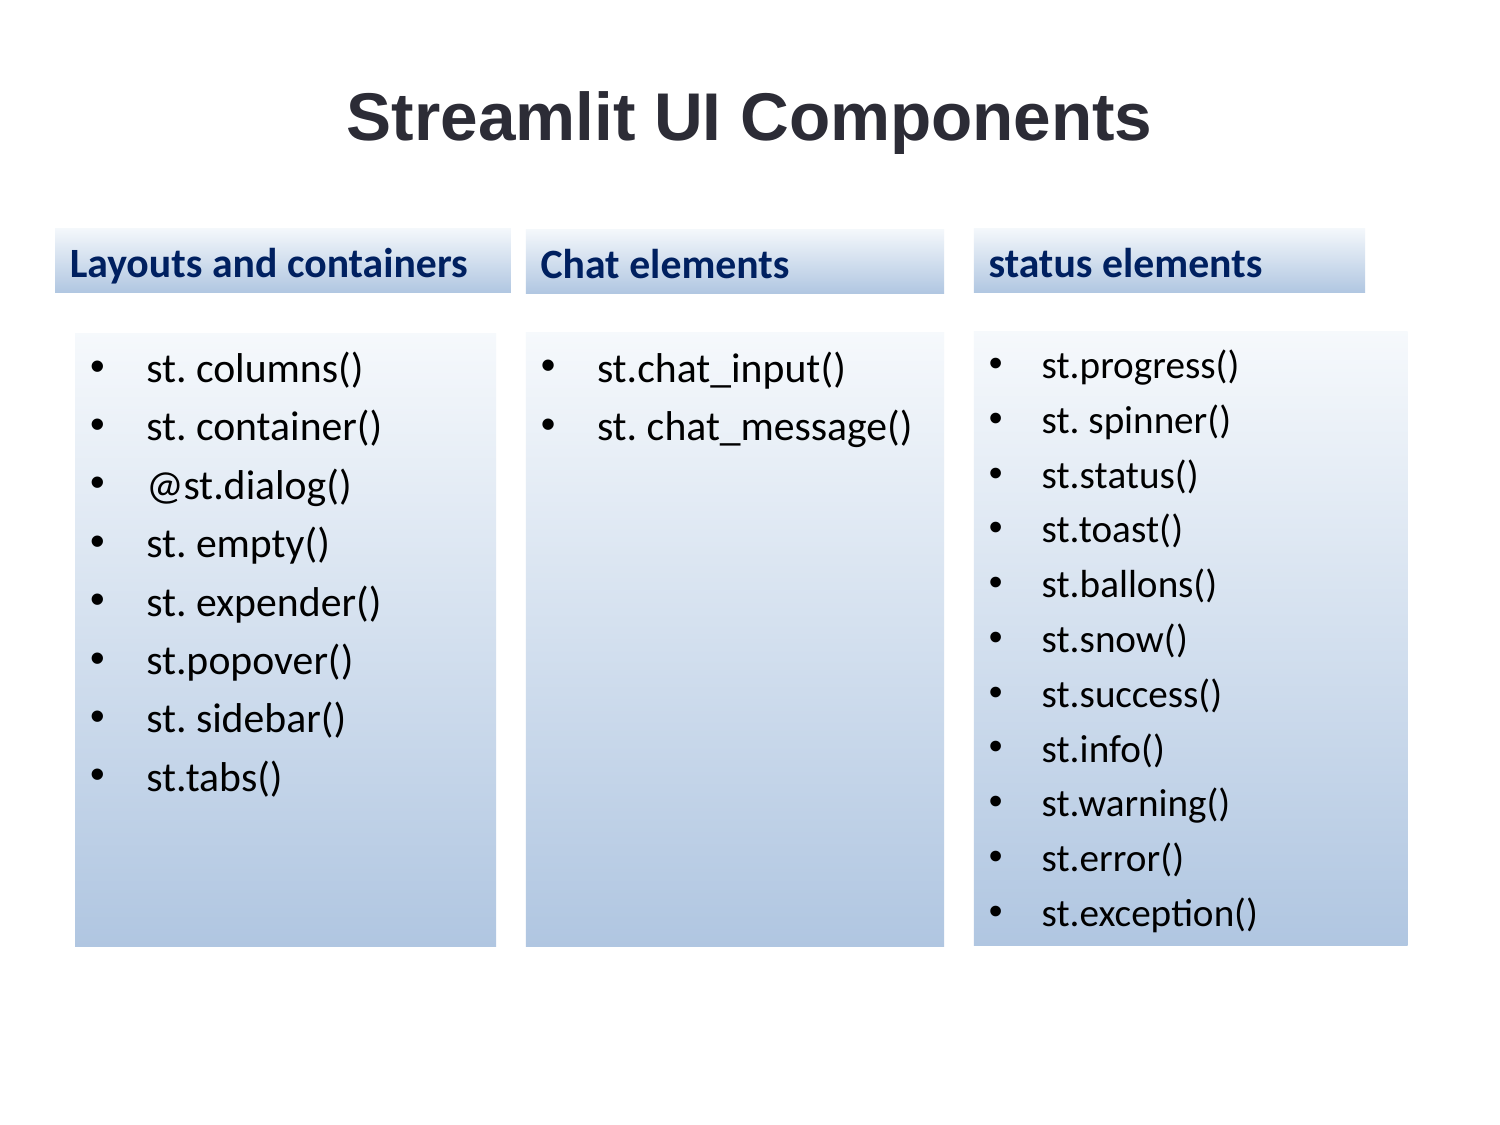

# Streamlit UI Components
Layouts and containers
status elements
Chat elements
st.progress()
st. spinner()
st.status()
st.toast()
st.ballons()
st.snow()
st.success()
st.info()
st.warning()
st.error()
st.exception()

st.chat_input()
st. chat_message()
st. columns()
st. container()
@st.dialog()
st. empty()
st. expender()
st.popover()
st. sidebar()
st.tabs()